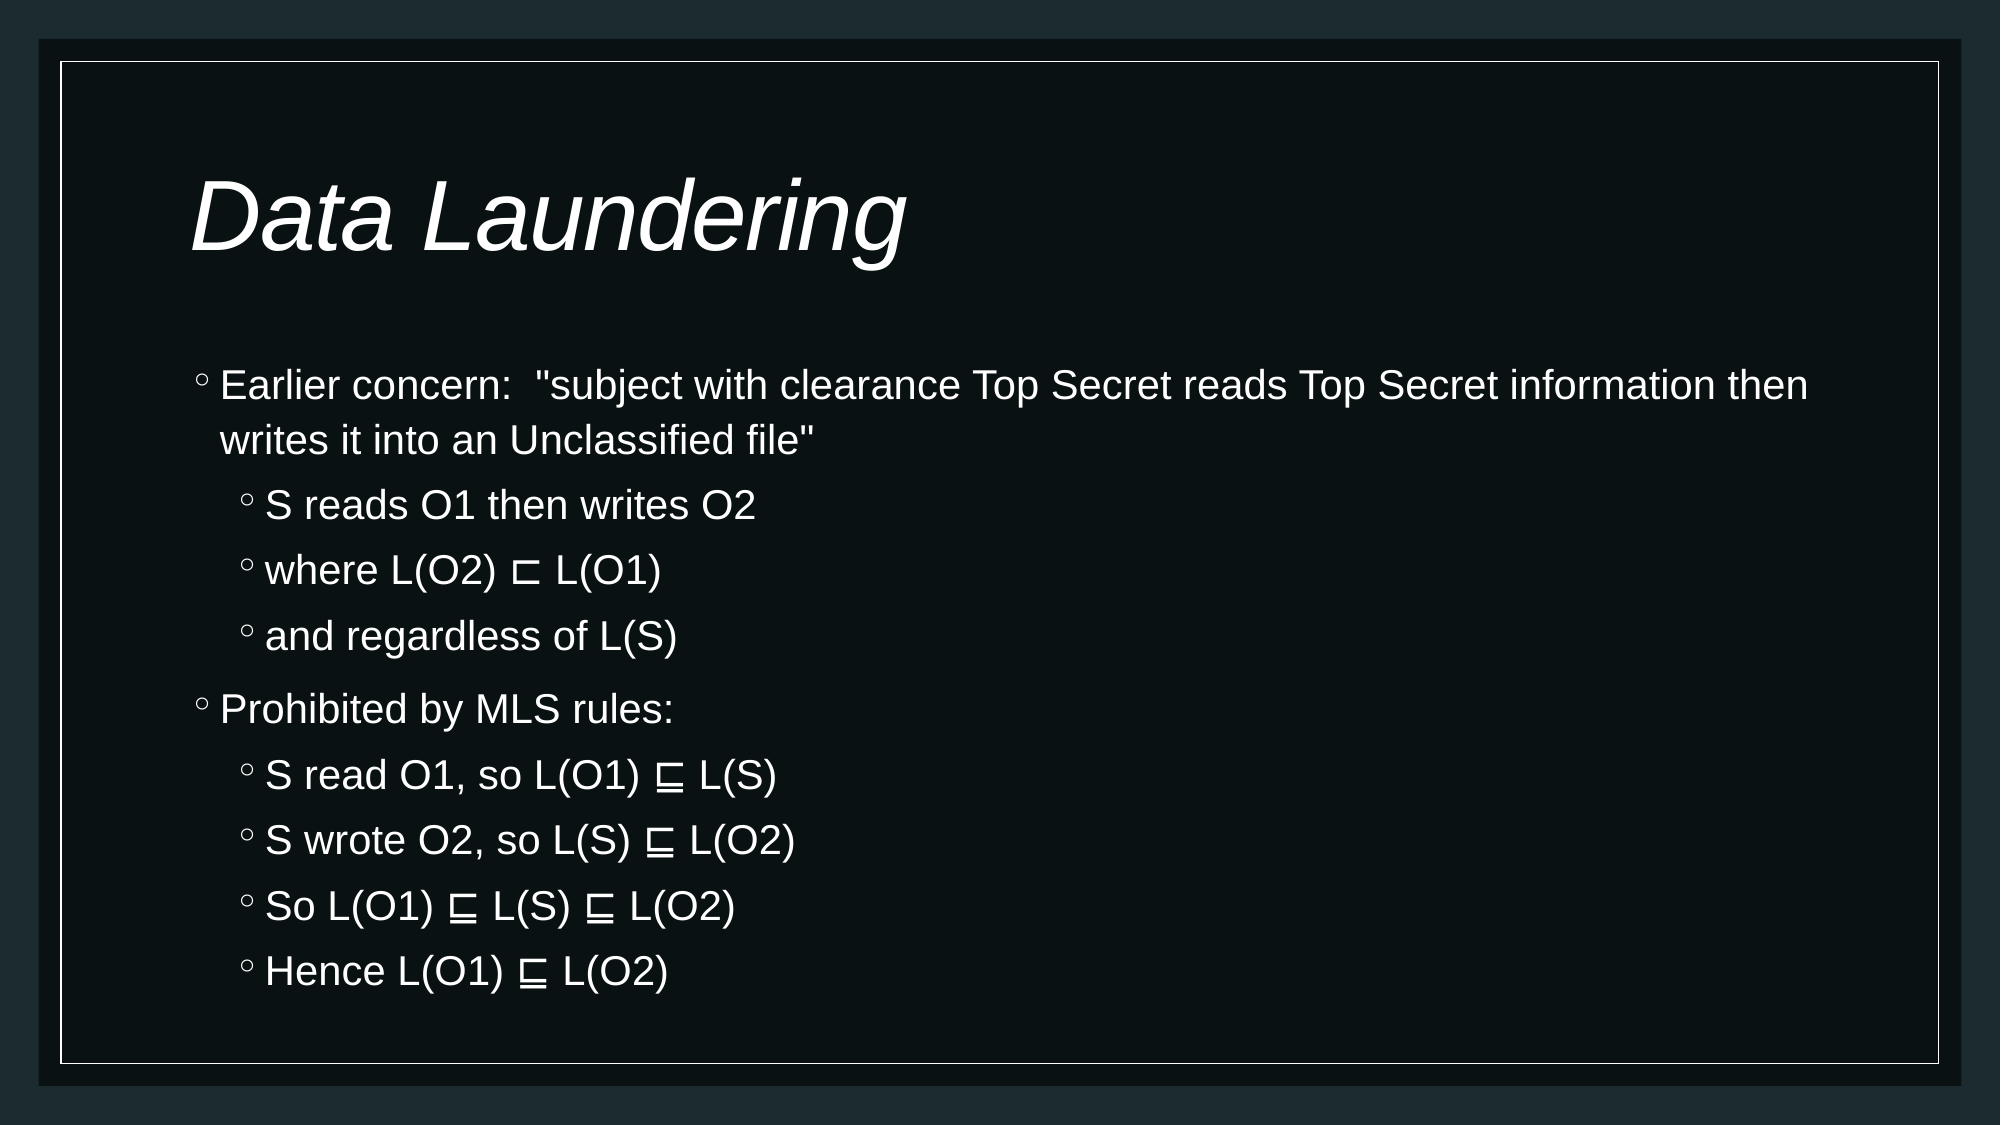

# Data Laundering
Earlier concern:  "subject with clearance Top Secret reads Top Secret information then writes it into an Unclassified file"
S reads O1 then writes O2
where L(O2) ⊏ L(O1)
and regardless of L(S)
Prohibited by MLS rules:
S read O1, so L(O1) ⊑ L(S)
S wrote O2, so L(S) ⊑ L(O2)
So L(O1) ⊑ L(S) ⊑ L(O2)
Hence L(O1) ⊑ L(O2)